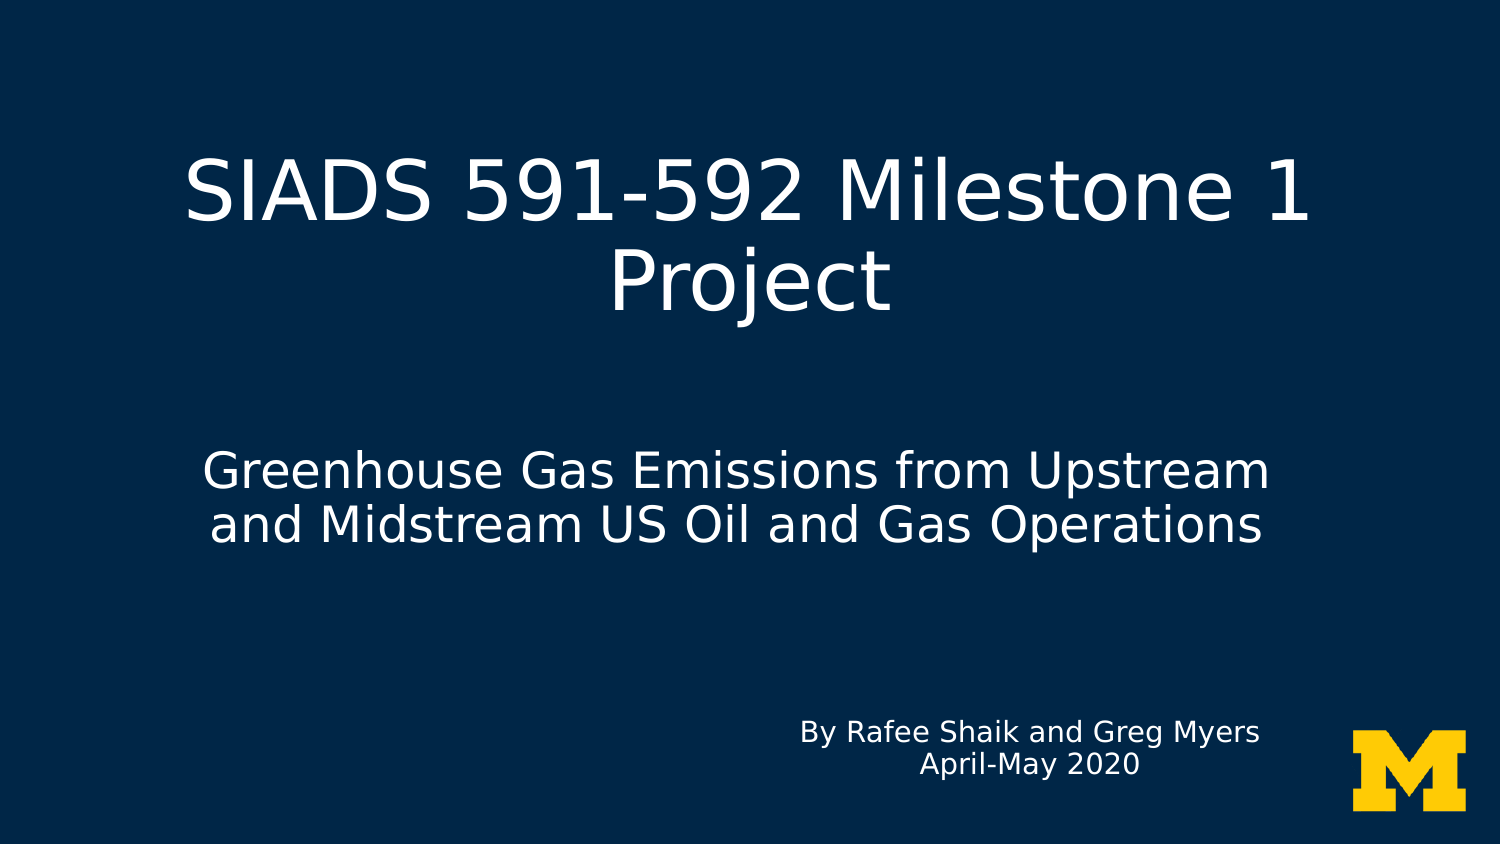

# SIADS 591-592 Milestone 1 Project
Greenhouse Gas Emissions from Upstream and Midstream US Oil and Gas Operations
By Rafee Shaik and Greg Myers
April-May 2020